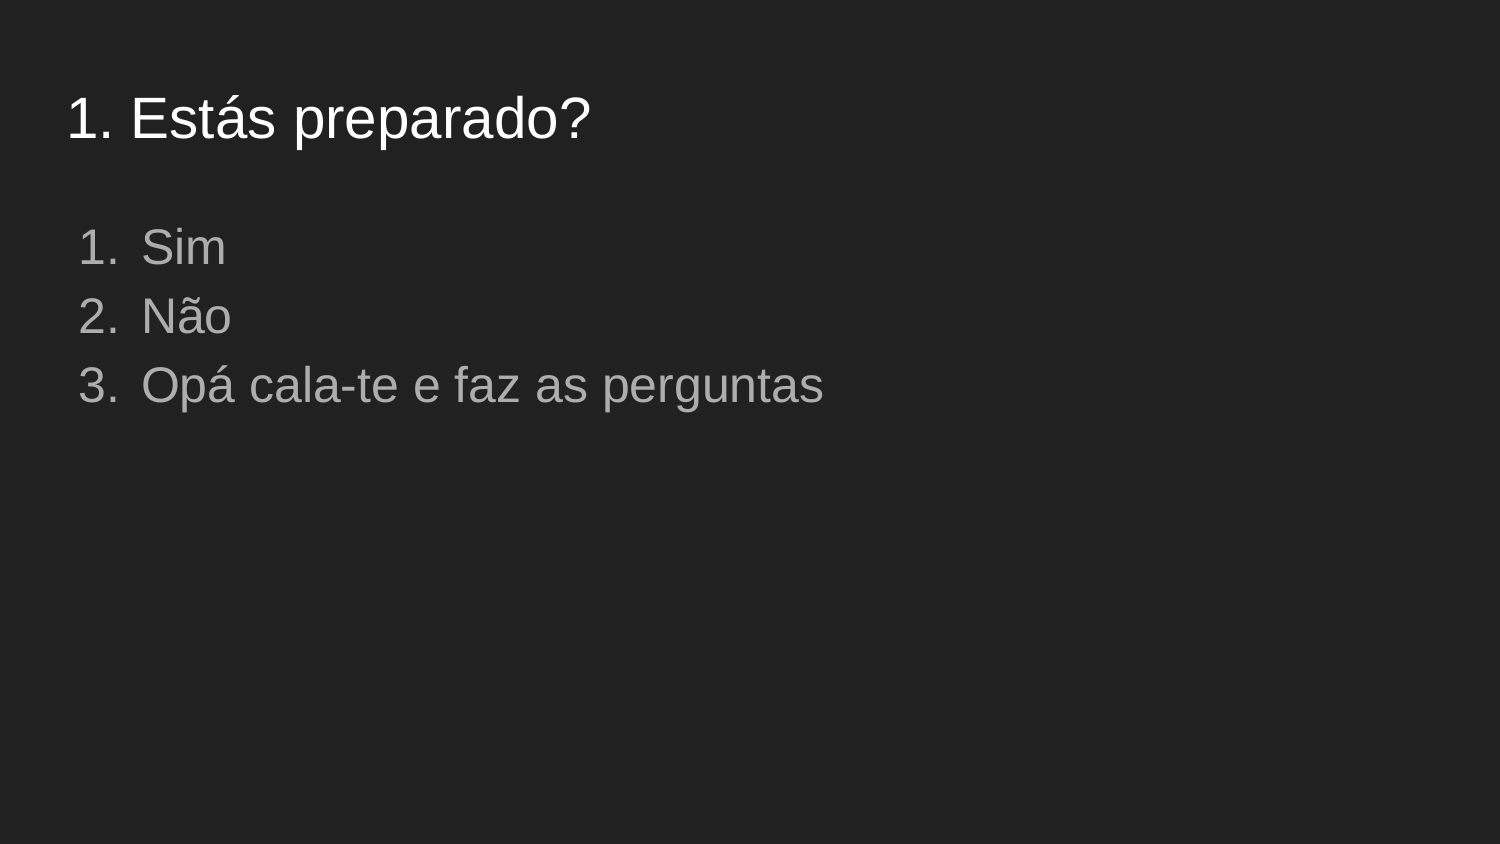

# 1. Estás preparado?

Sim
Não
Opá cala-te e faz as perguntas